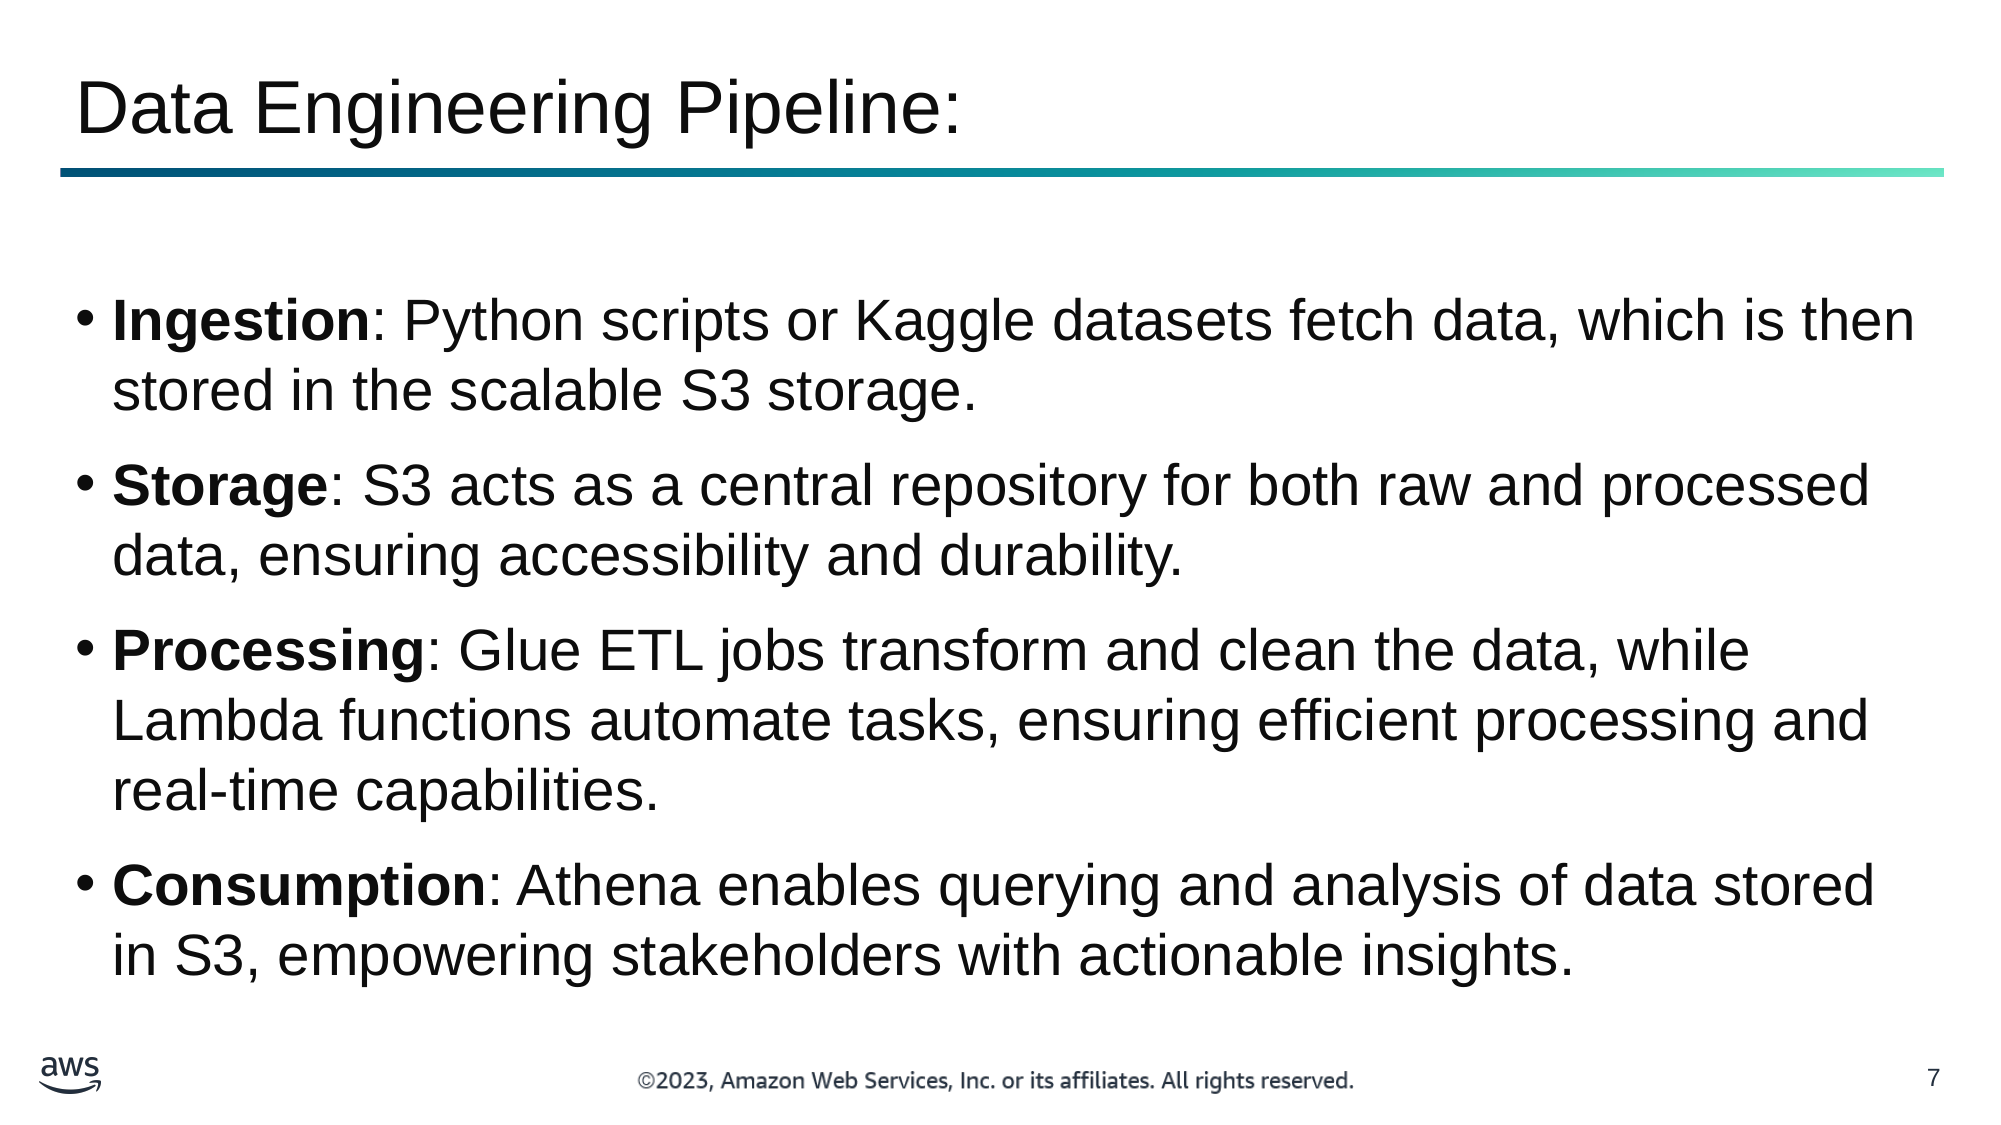

Data Engineering Pipeline:

Ingestion: Python scripts or Kaggle datasets fetch data, which is then stored in the scalable S3 storage.
Storage: S3 acts as a central repository for both raw and processed data, ensuring accessibility and durability.
Processing: Glue ETL jobs transform and clean the data, while Lambda functions automate tasks, ensuring efficient processing and real-time capabilities.
Consumption: Athena enables querying and analysis of data stored in S3, empowering stakeholders with actionable insights.

7